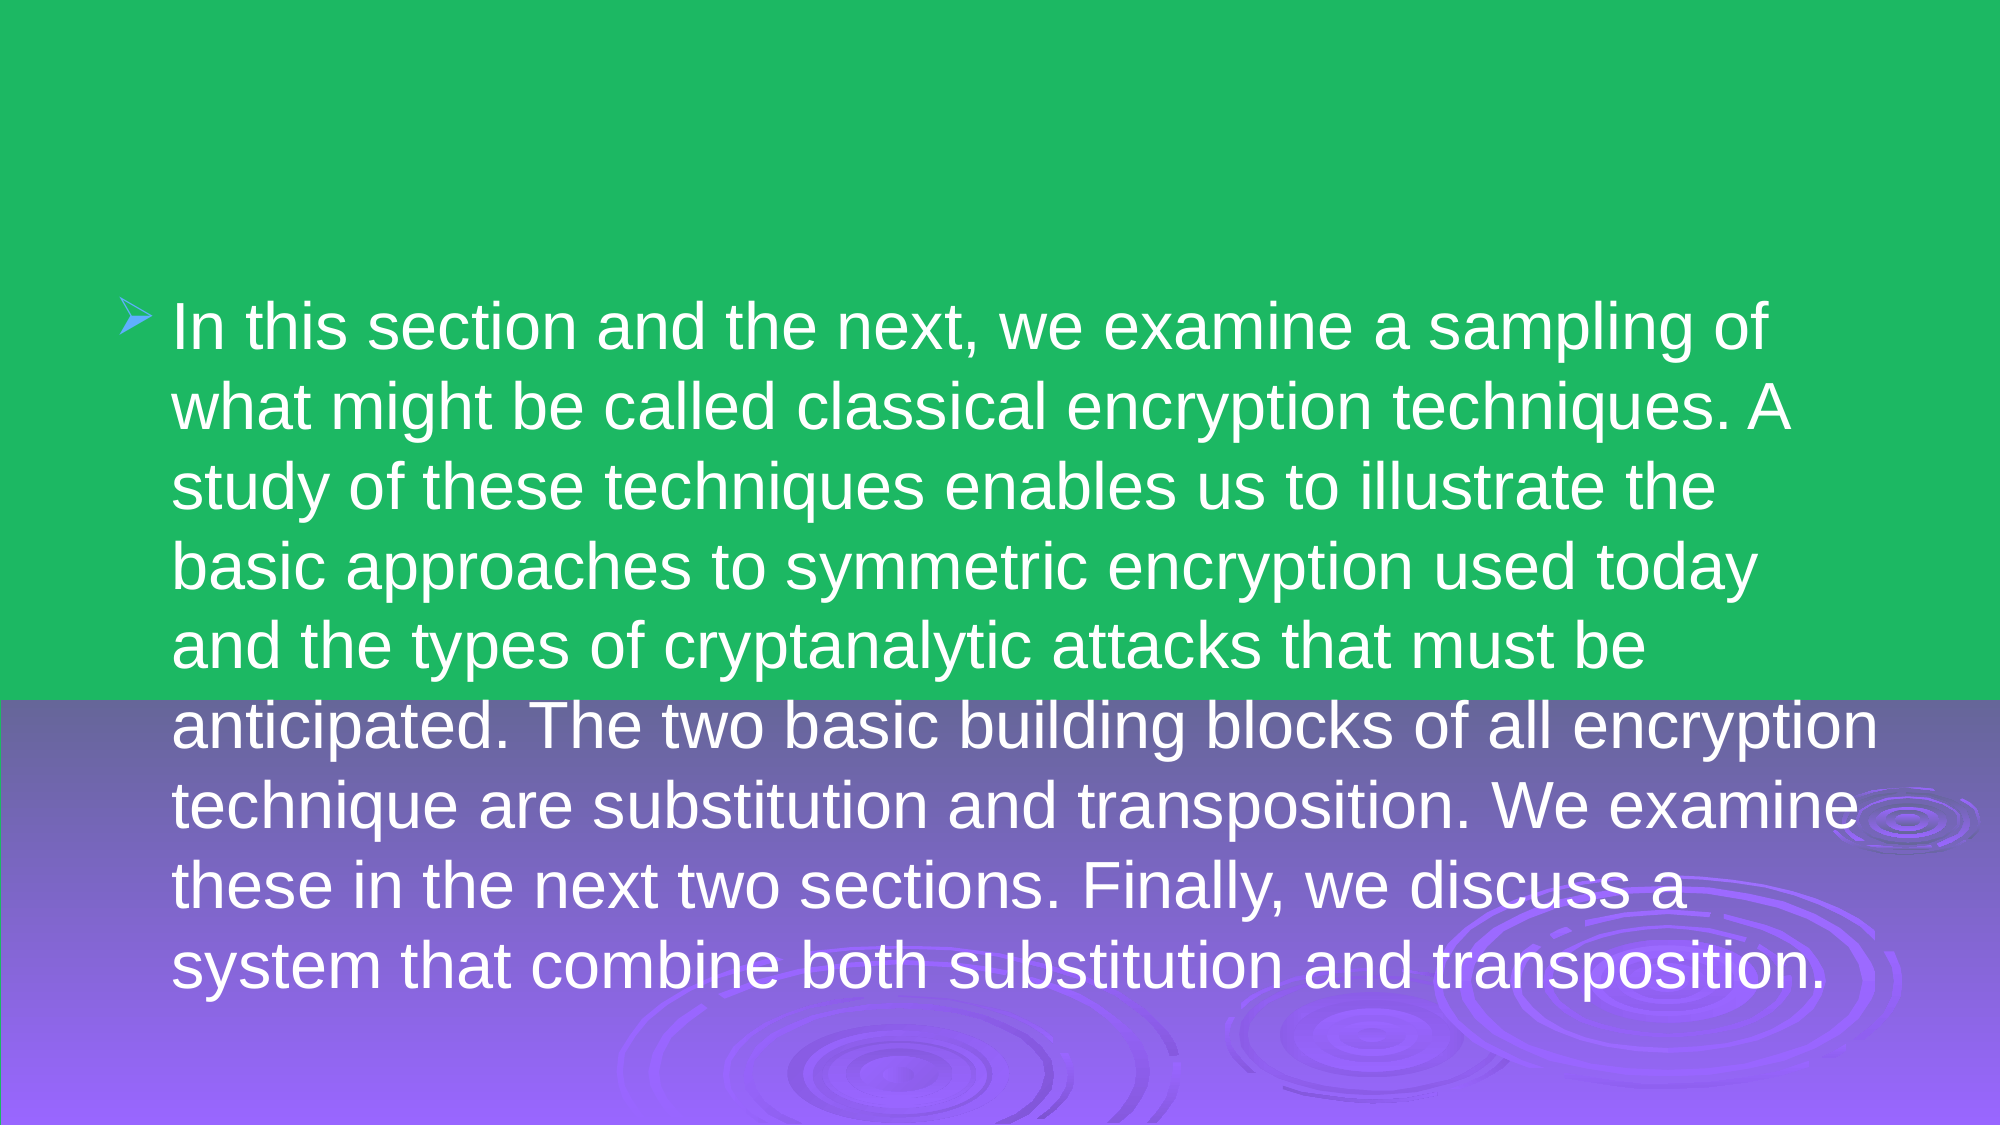

#
In this section and the next, we examine a sampling of what might be called classical encryption techniques. A study of these techniques enables us to illustrate the basic approaches to symmetric encryption used today and the types of cryptanalytic attacks that must be anticipated. The two basic building blocks of all encryption technique are substitution and transposition. We examine these in the next two sections. Finally, we discuss a system that combine both substitution and transposition.